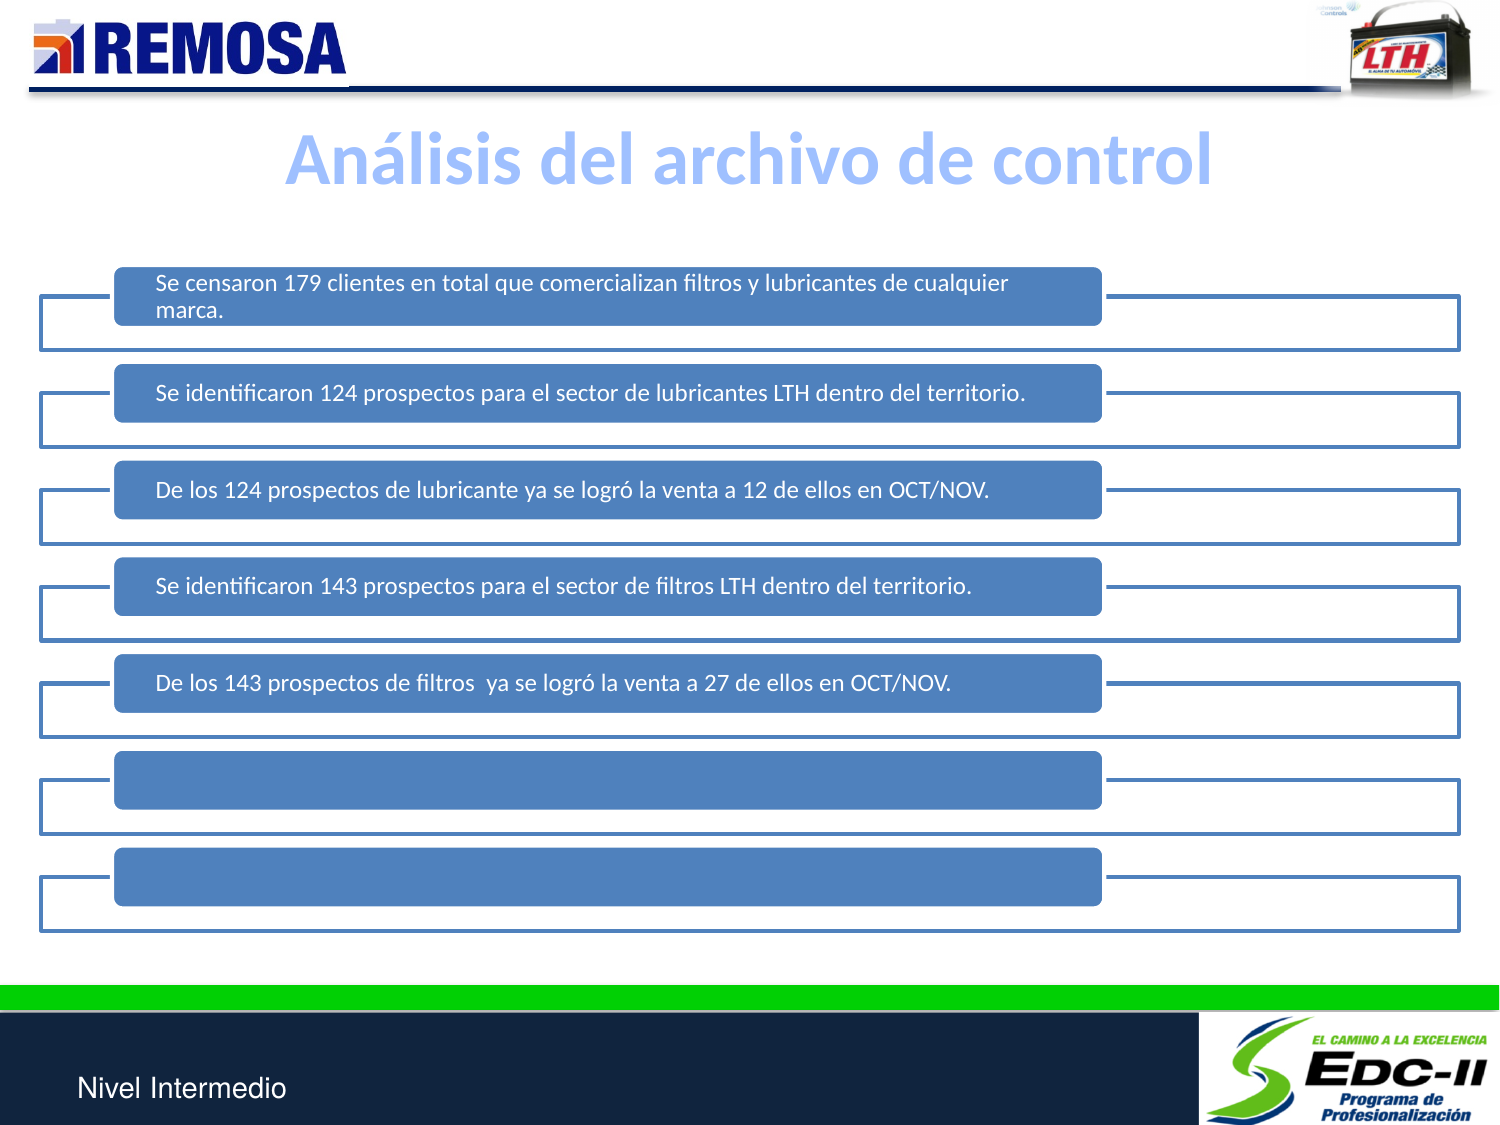

Análisis del archivo de control
Se censaron 179 clientes en total que comercializan filtros y lubricantes de cualquier marca.
Se identificaron 124 prospectos para el sector de lubricantes LTH dentro del territorio.
De los 124 prospectos de lubricante ya se logró la venta a 12 de ellos en OCT/NOV.
Se identificaron 143 prospectos para el sector de filtros LTH dentro del territorio.
De los 143 prospectos de filtros  ya se logró la venta a 27 de ellos en OCT/NOV.